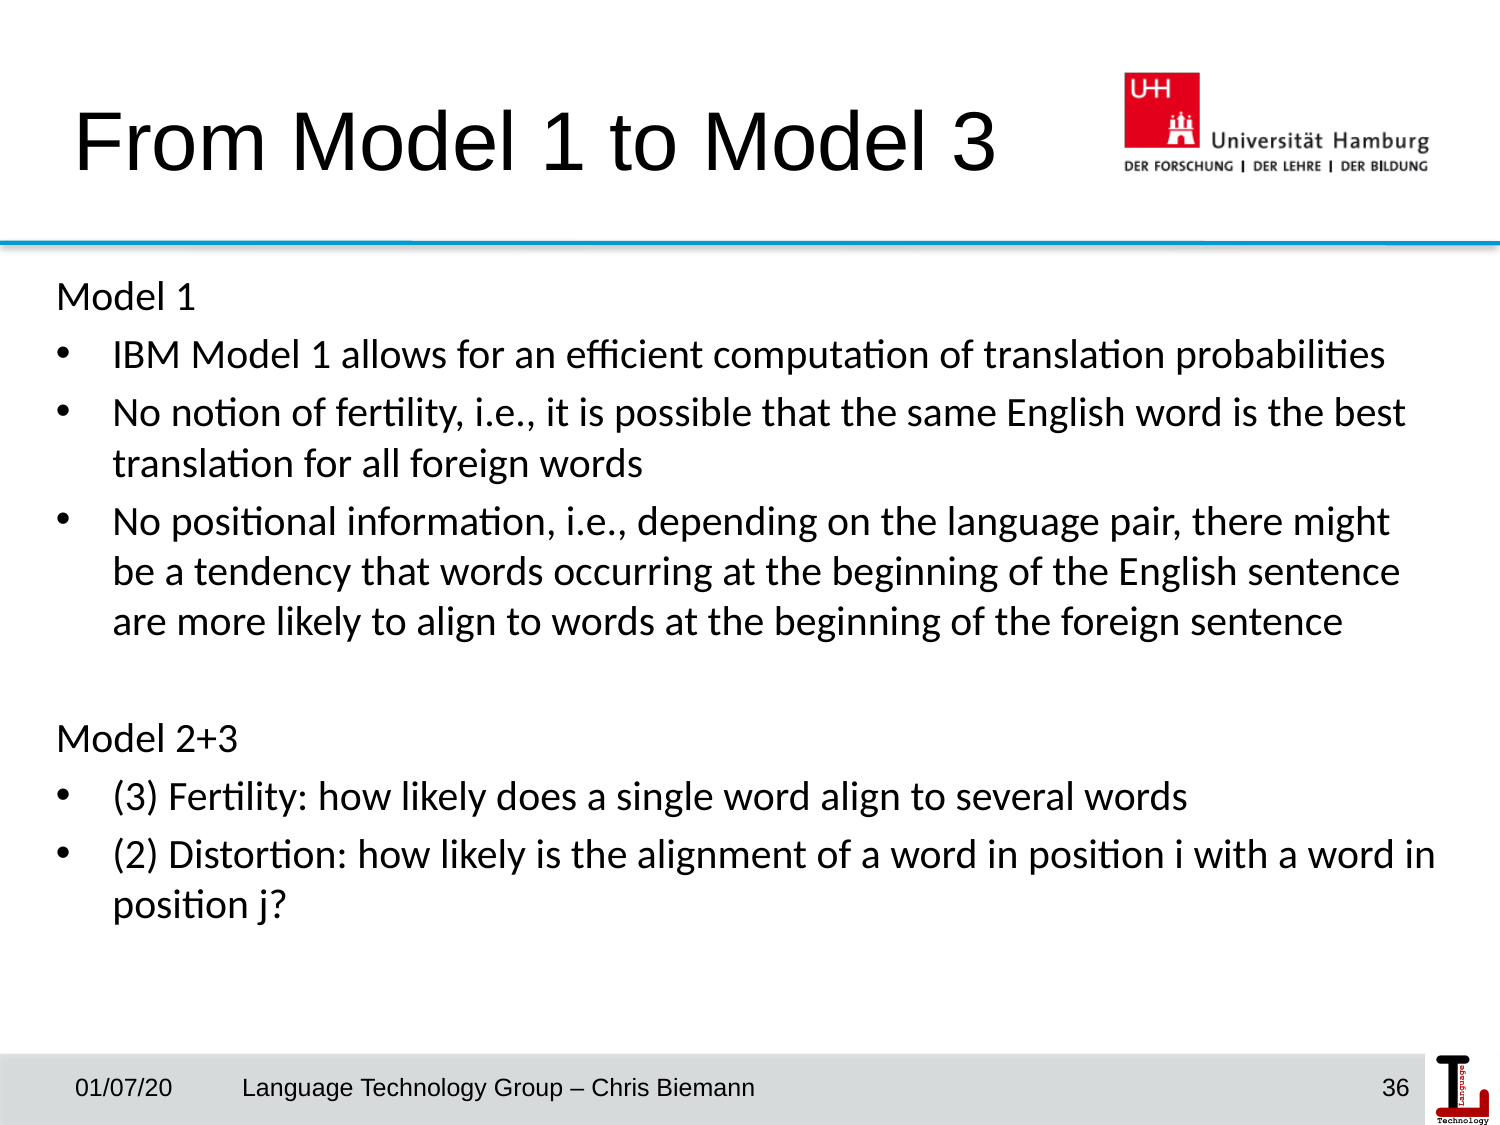

# From Model 1 to Model 3
Model 1
IBM Model 1 allows for an efficient computation of translation probabilities
No notion of fertility, i.e., it is possible that the same English word is the best translation for all foreign words
No positional information, i.e., depending on the language pair, there might be a tendency that words occurring at the beginning of the English sentence are more likely to align to words at the beginning of the foreign sentence

Model 2+3
(3) Fertility: how likely does a single word align to several words
(2) Distortion: how likely is the alignment of a word in position i with a word in position j?
01/07/20
 Language Technology Group – Chris Biemann
36